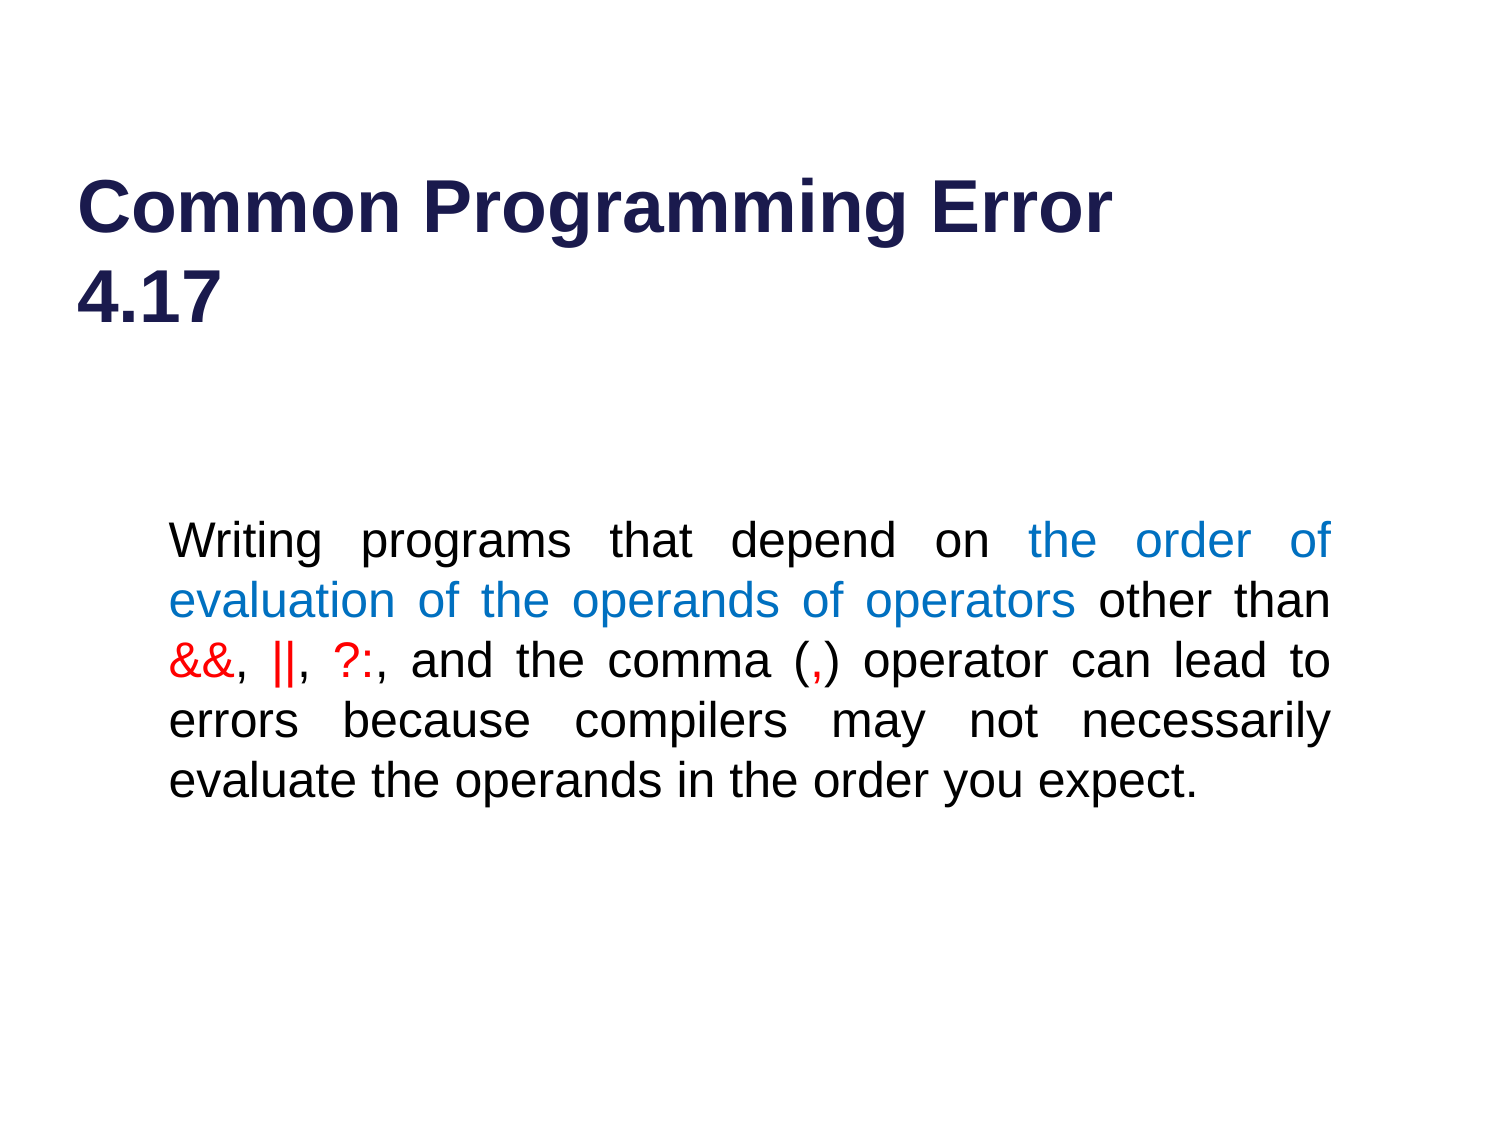

# Common Programming Error 4.17
Writing programs that depend on the order of evaluation of the operands of operators other than &&, ||, ?:, and the comma (,) operator can lead to errors because compilers may not necessarily evaluate the operands in the order you expect.